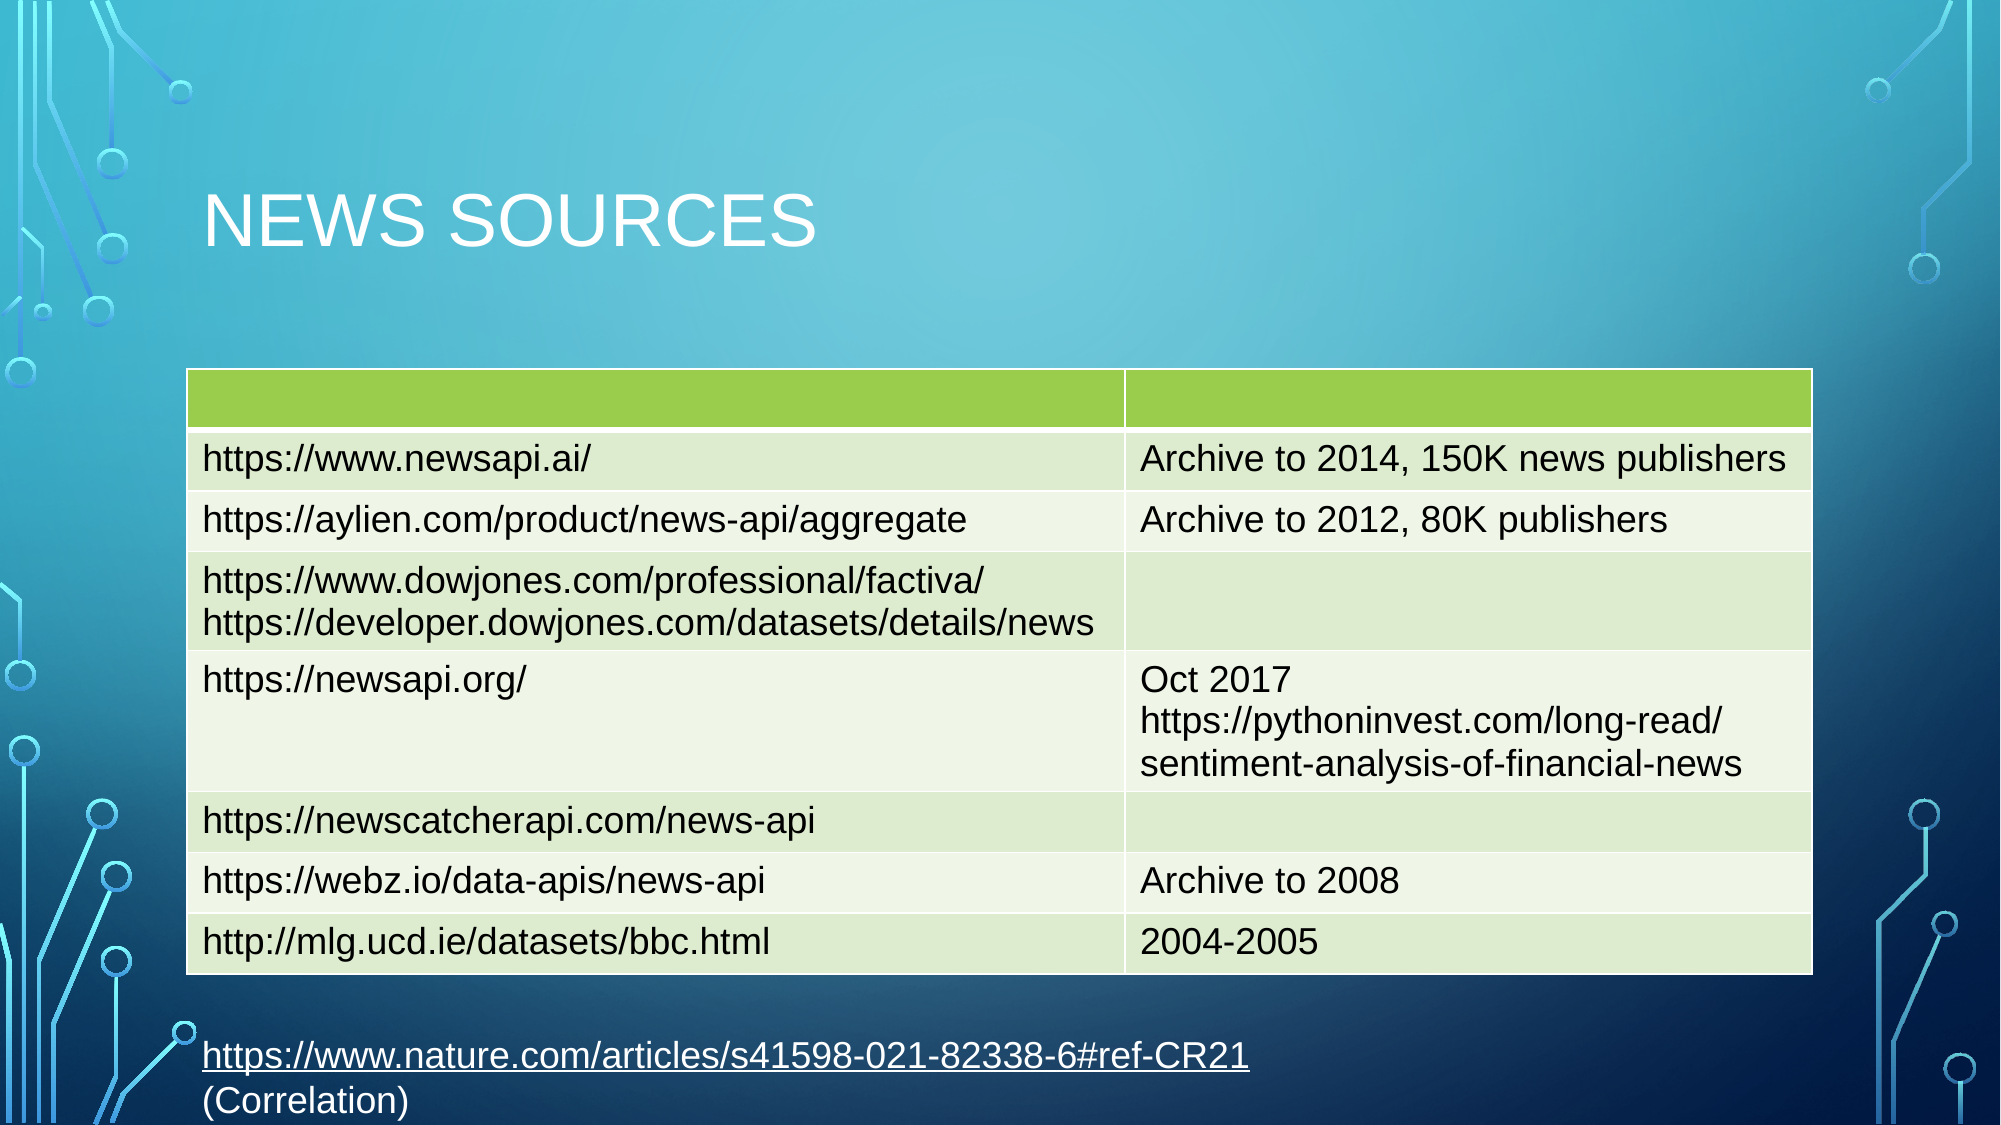

# News sources
|  |  |
| --- | --- |
| https://www.newsapi.ai/ | Archive to 2014, 150K news publishers |
| https://aylien.com/product/news-api/aggregate | Archive to 2012, 80K publishers |
| https://www.dowjones.com/professional/factiva/ https://developer.dowjones.com/datasets/details/news |  |
| https://newsapi.org/ | Oct 2017 https://pythoninvest.com/long-read/sentiment-analysis-of-financial-news |
| https://newscatcherapi.com/news-api |  |
| https://webz.io/data-apis/news-api | Archive to 2008 |
| http://mlg.ucd.ie/datasets/bbc.html | 2004-2005 |
https://www.nature.com/articles/s41598-021-82338-6#ref-CR21 (Correlation)